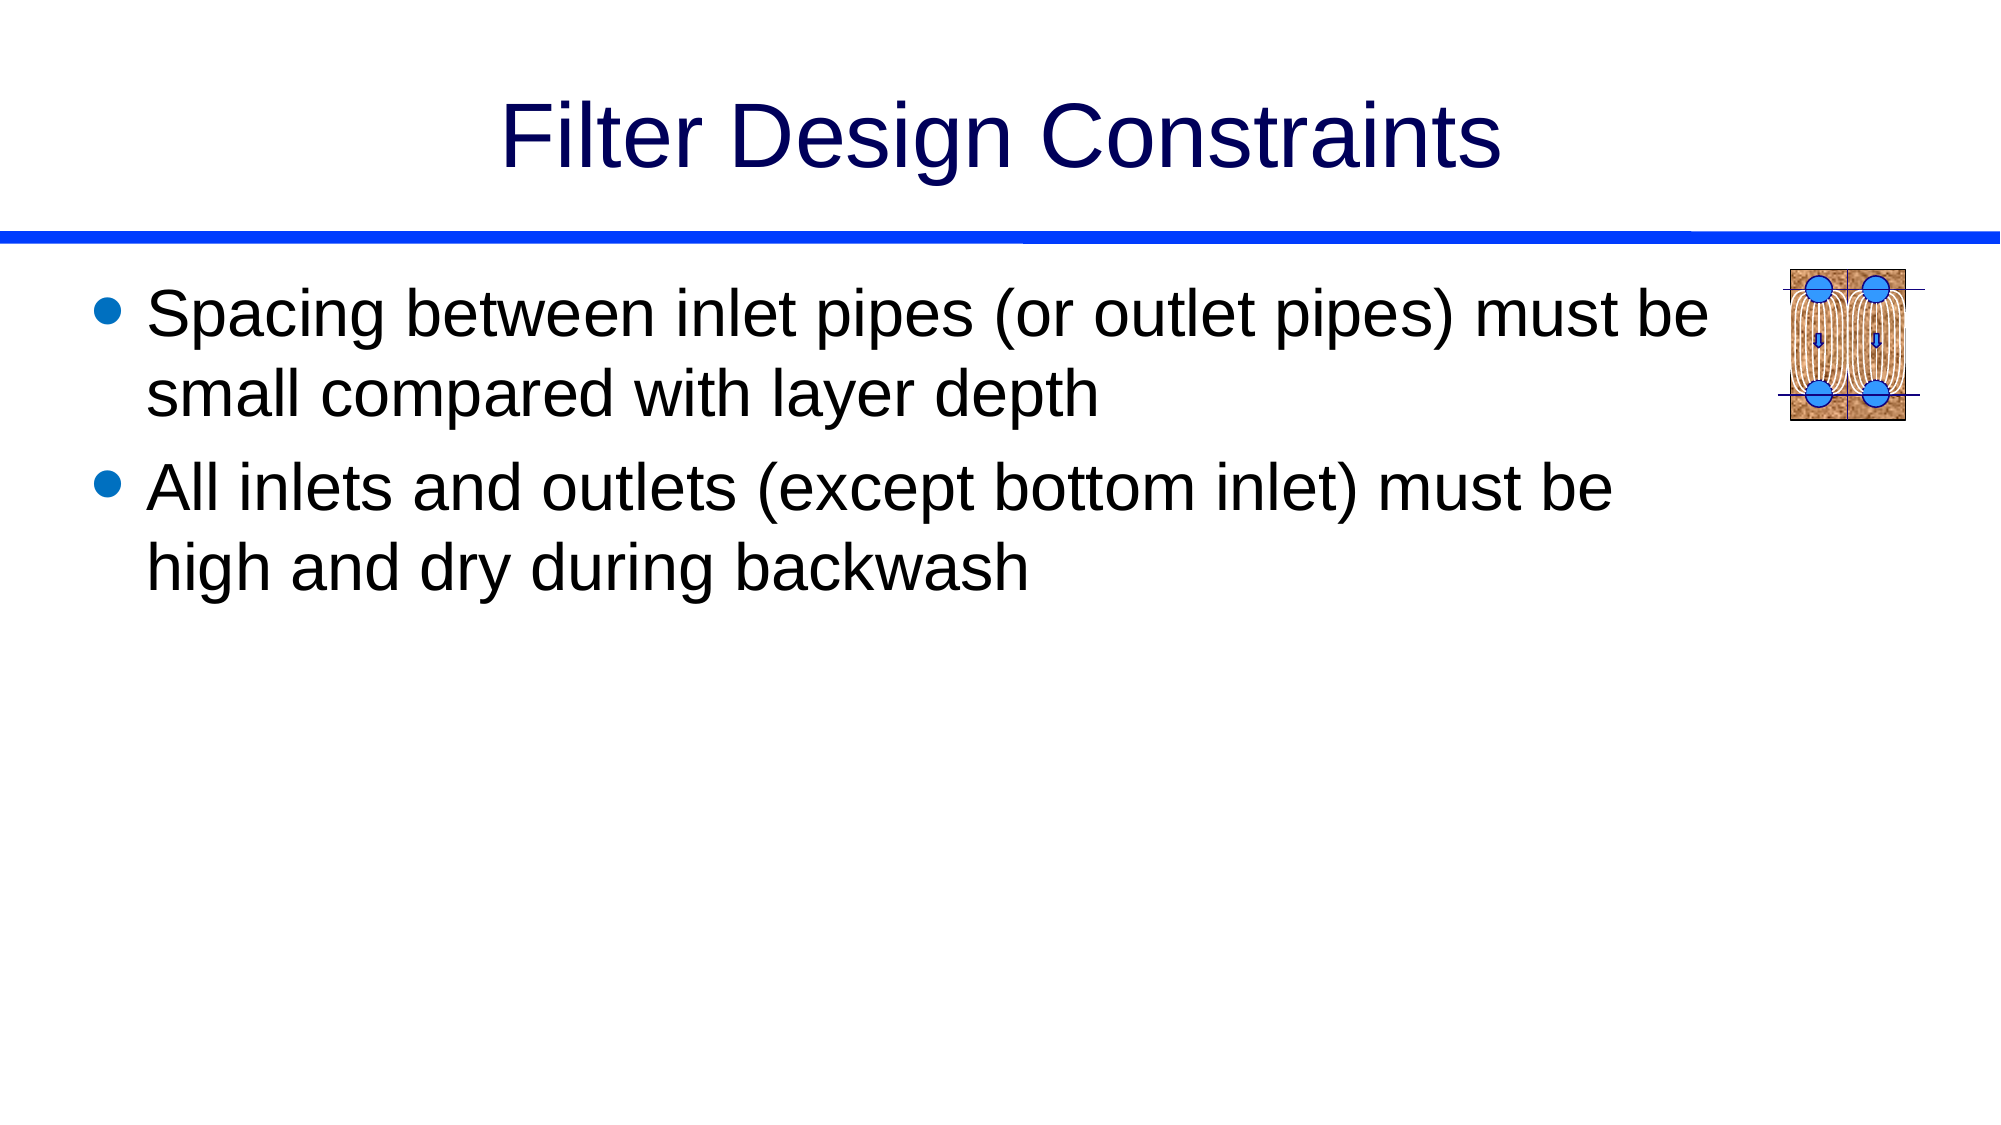

# Filter Design Constraints
Spacing between inlet pipes (or outlet pipes) must be small compared with layer depth
All inlets and outlets (except bottom inlet) must be high and dry during backwash